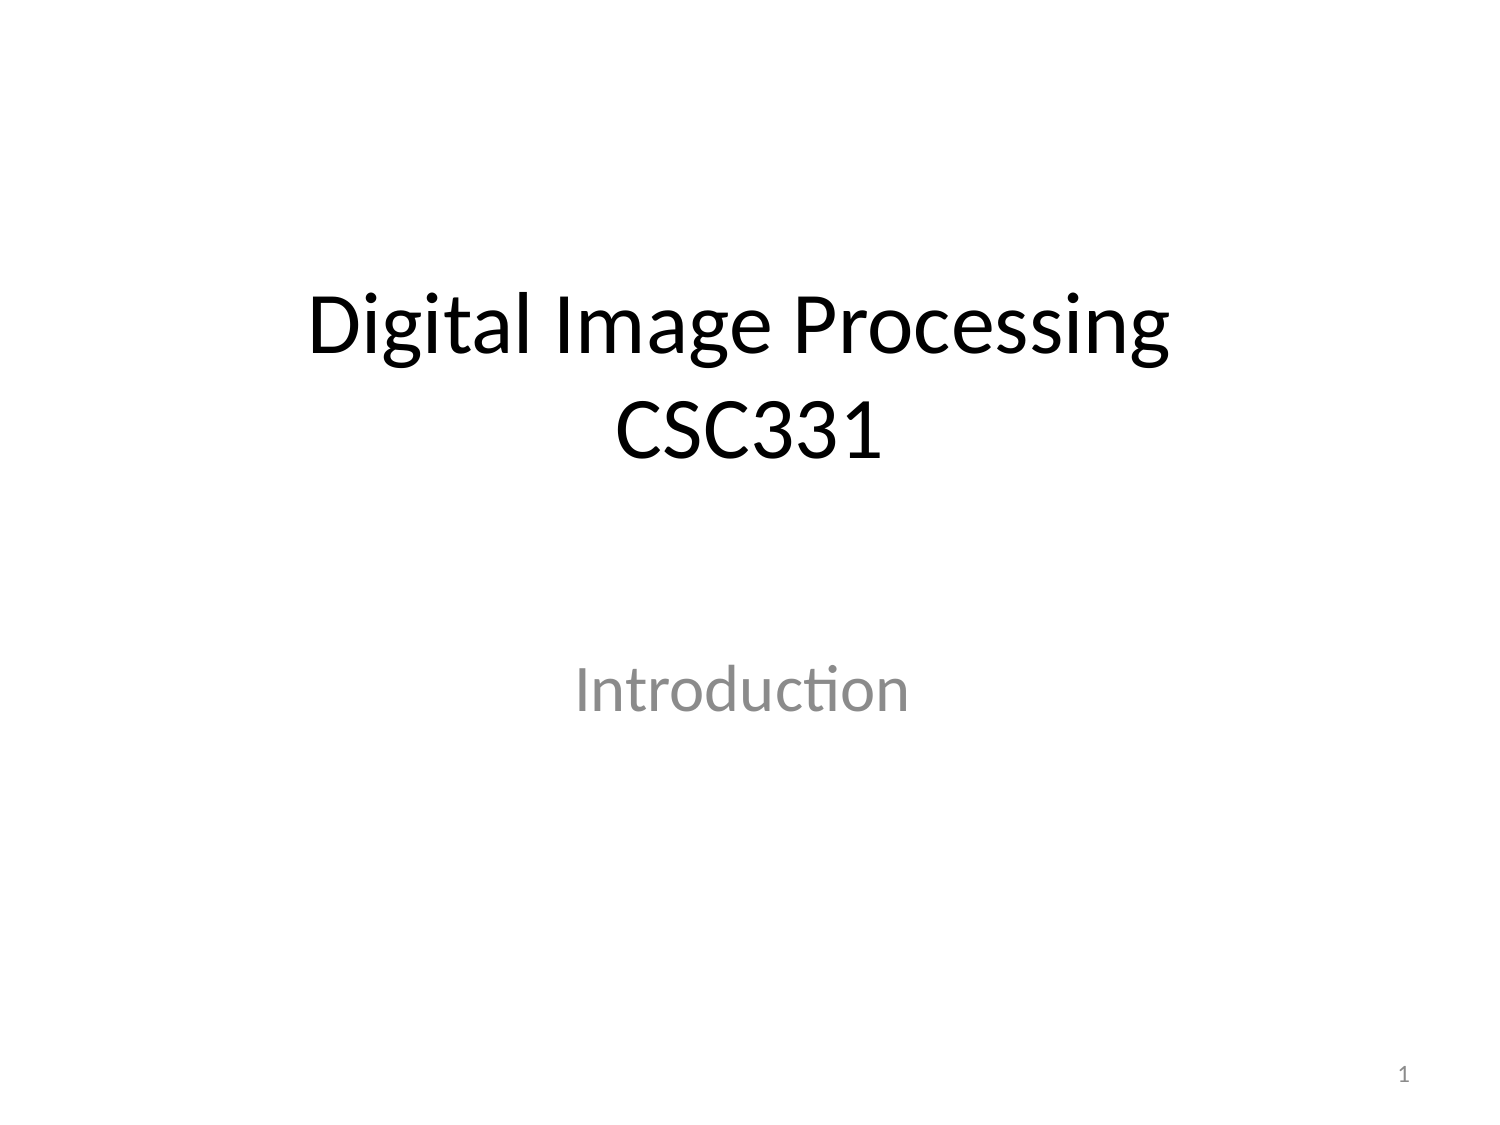

# Digital Image Processing CSC331
Introduction

1